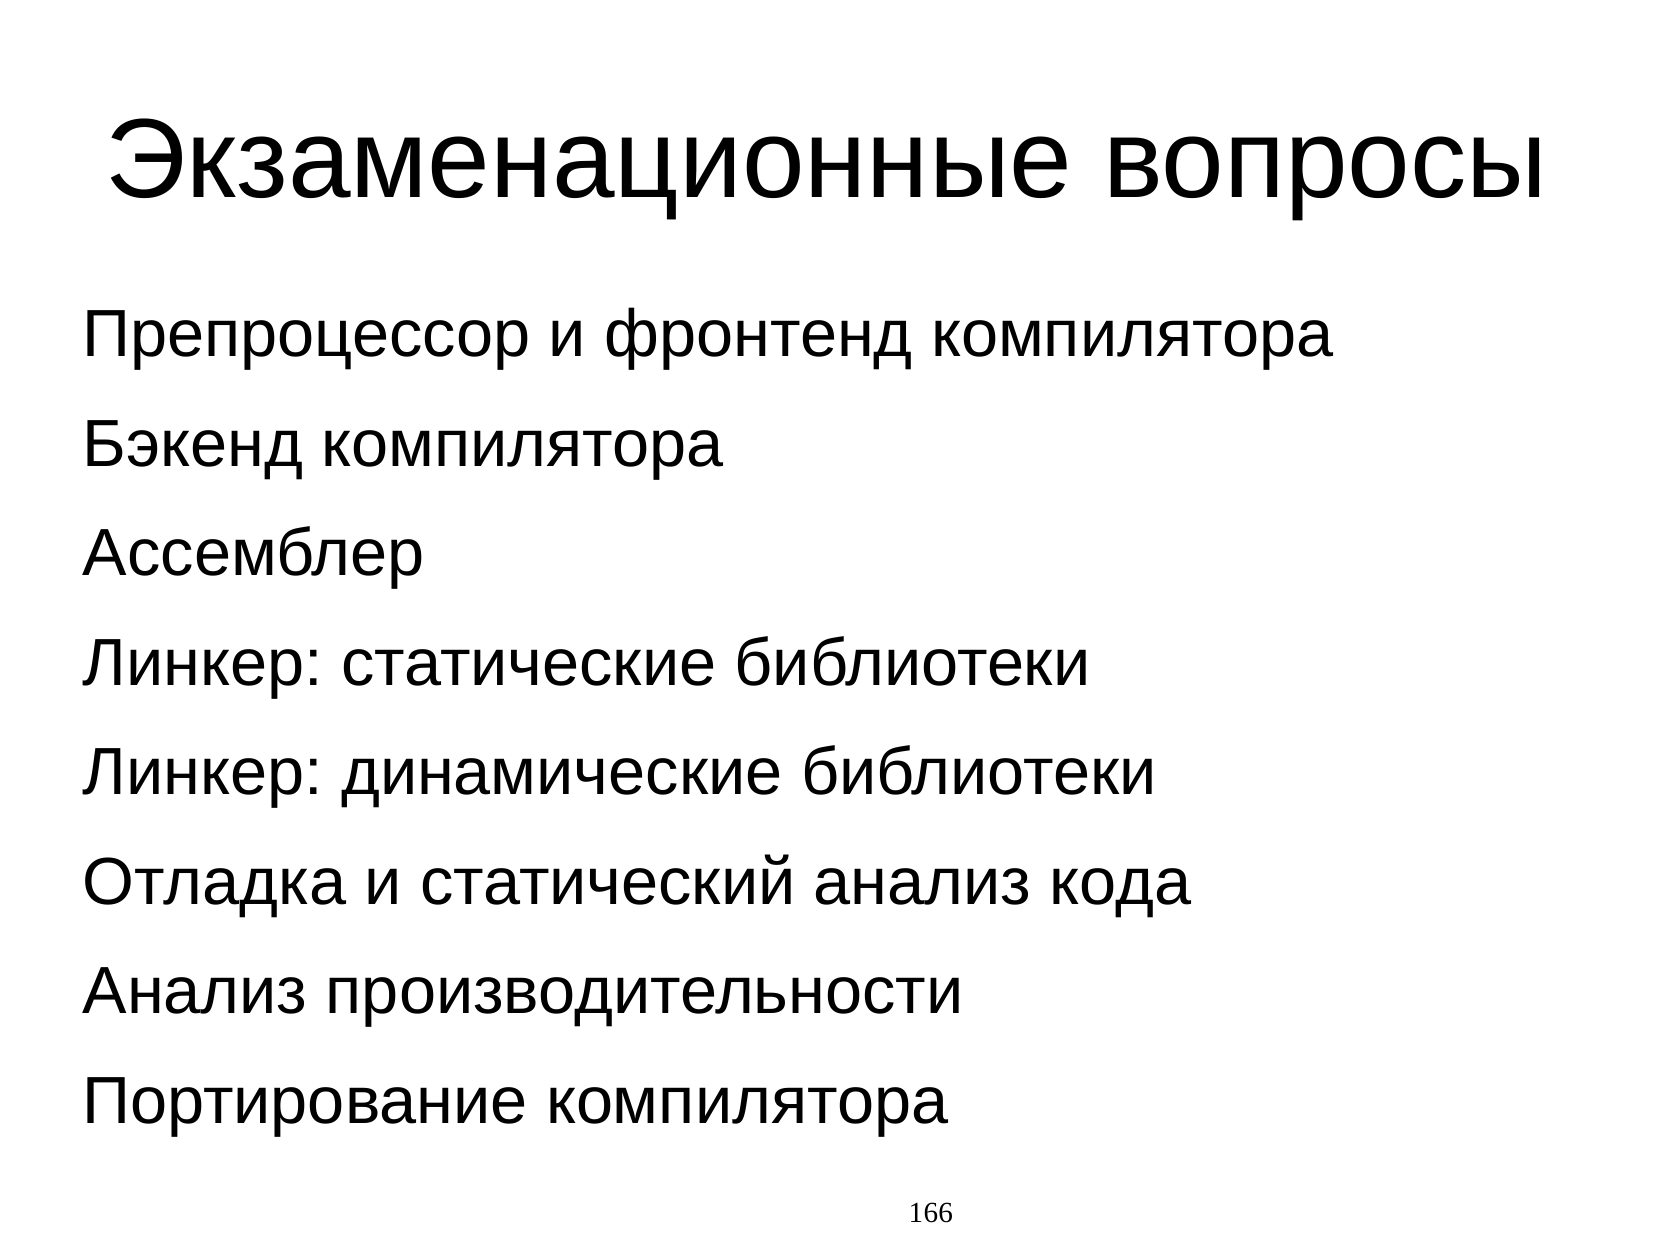

Экзаменационные вопросы
Препроцессор и фронтенд компилятора
Бэкенд компилятора
Ассемблер
Линкер: статические библиотеки
Линкер: динамические библиотеки
Отладка и статический анализ кода
Анализ производительности
Портирование компилятора
166